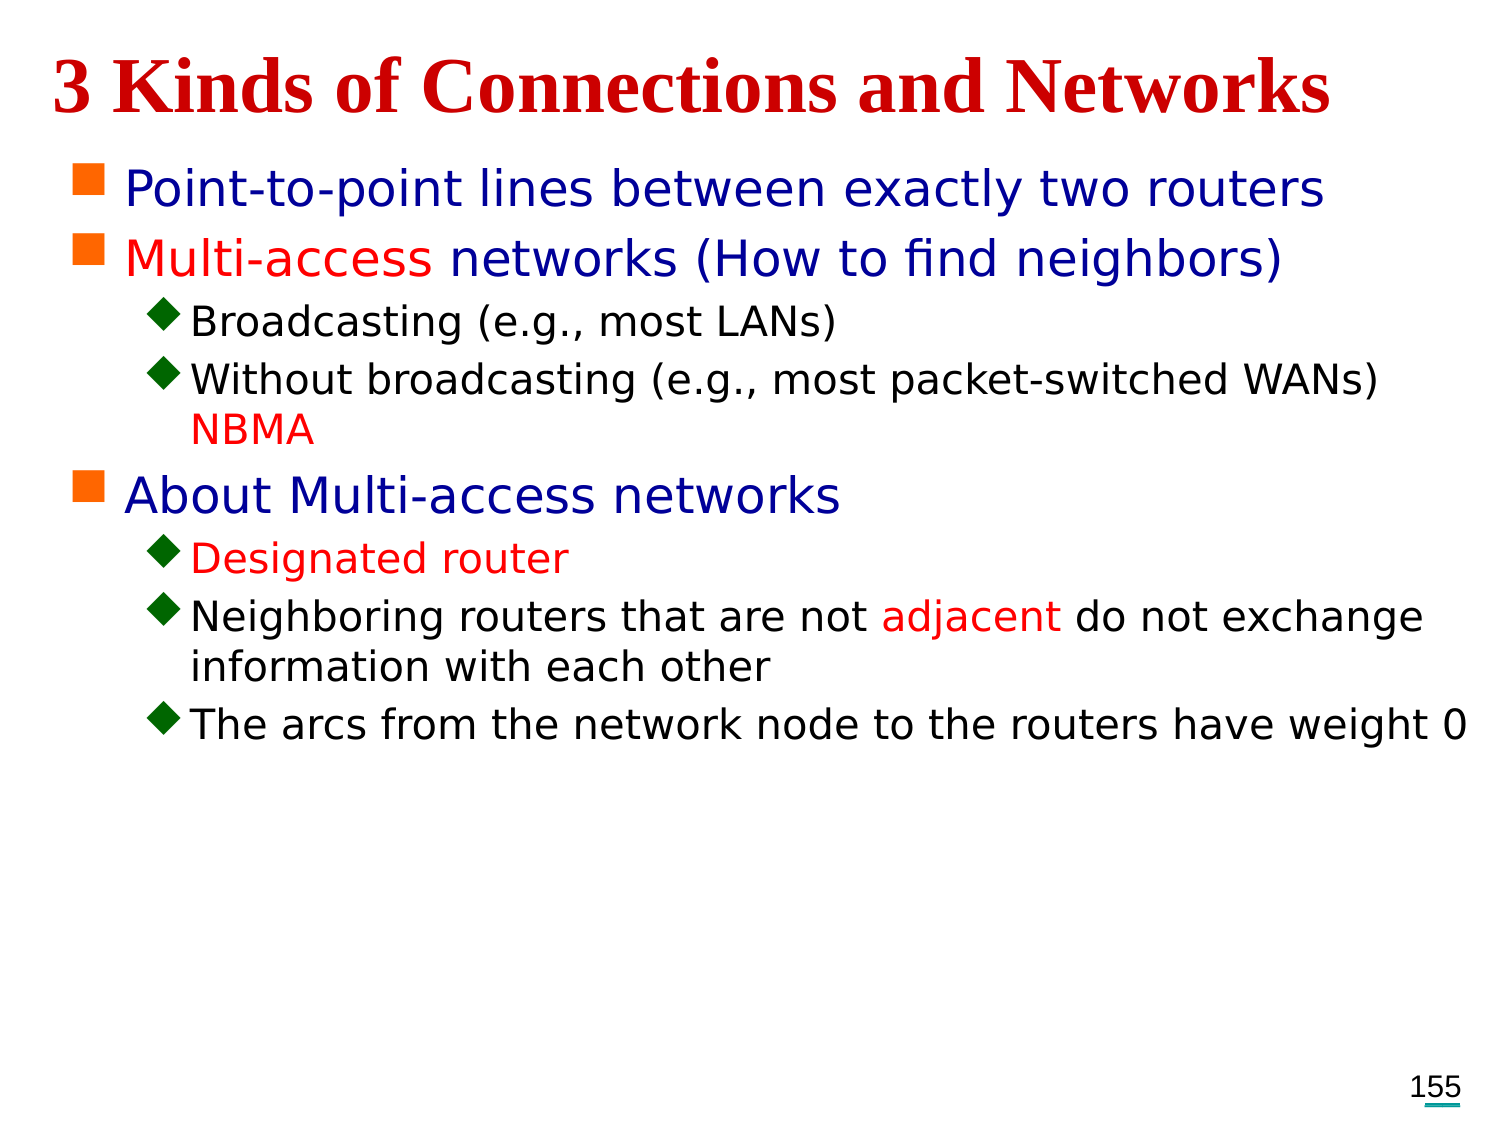

# 3 Kinds of Connections and Networks
Point-to-point lines between exactly two routers
Multi-access networks (How to find neighbors)
Broadcasting (e.g., most LANs)
Without broadcasting (e.g., most packet-switched WANs)  NBMA
About Multi-access networks
Designated router
Neighboring routers that are not adjacent do not exchange information with each other
The arcs from the network node to the routers have weight 0